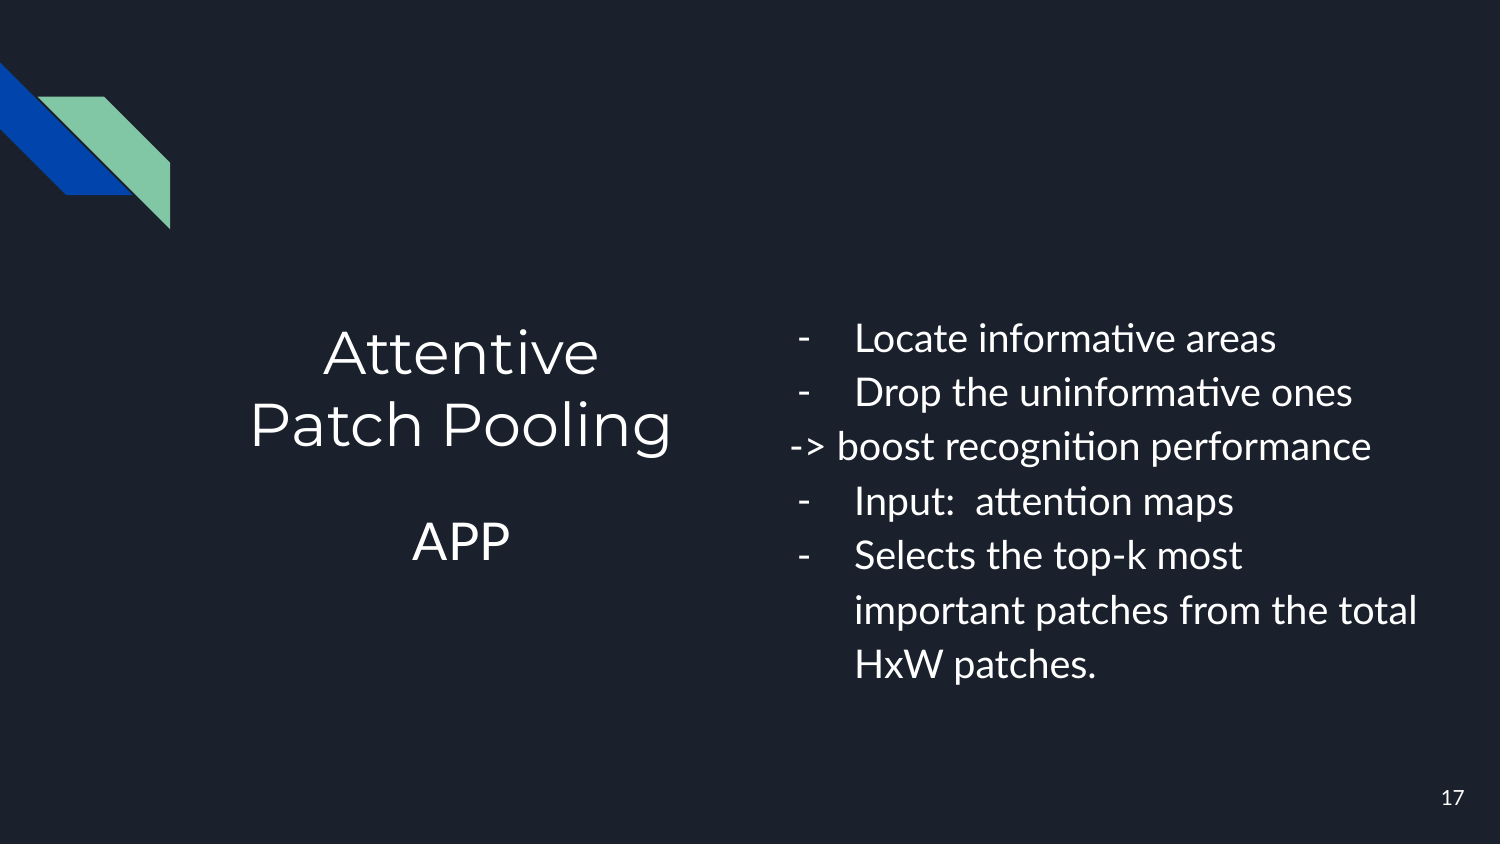

# Attentive Patch Pooling
Locate informative areas
Drop the uninformative ones
 -> boost recognition performance
Input:  attention maps
Selects the top-k most important patches from the total HxW patches.
APP
17